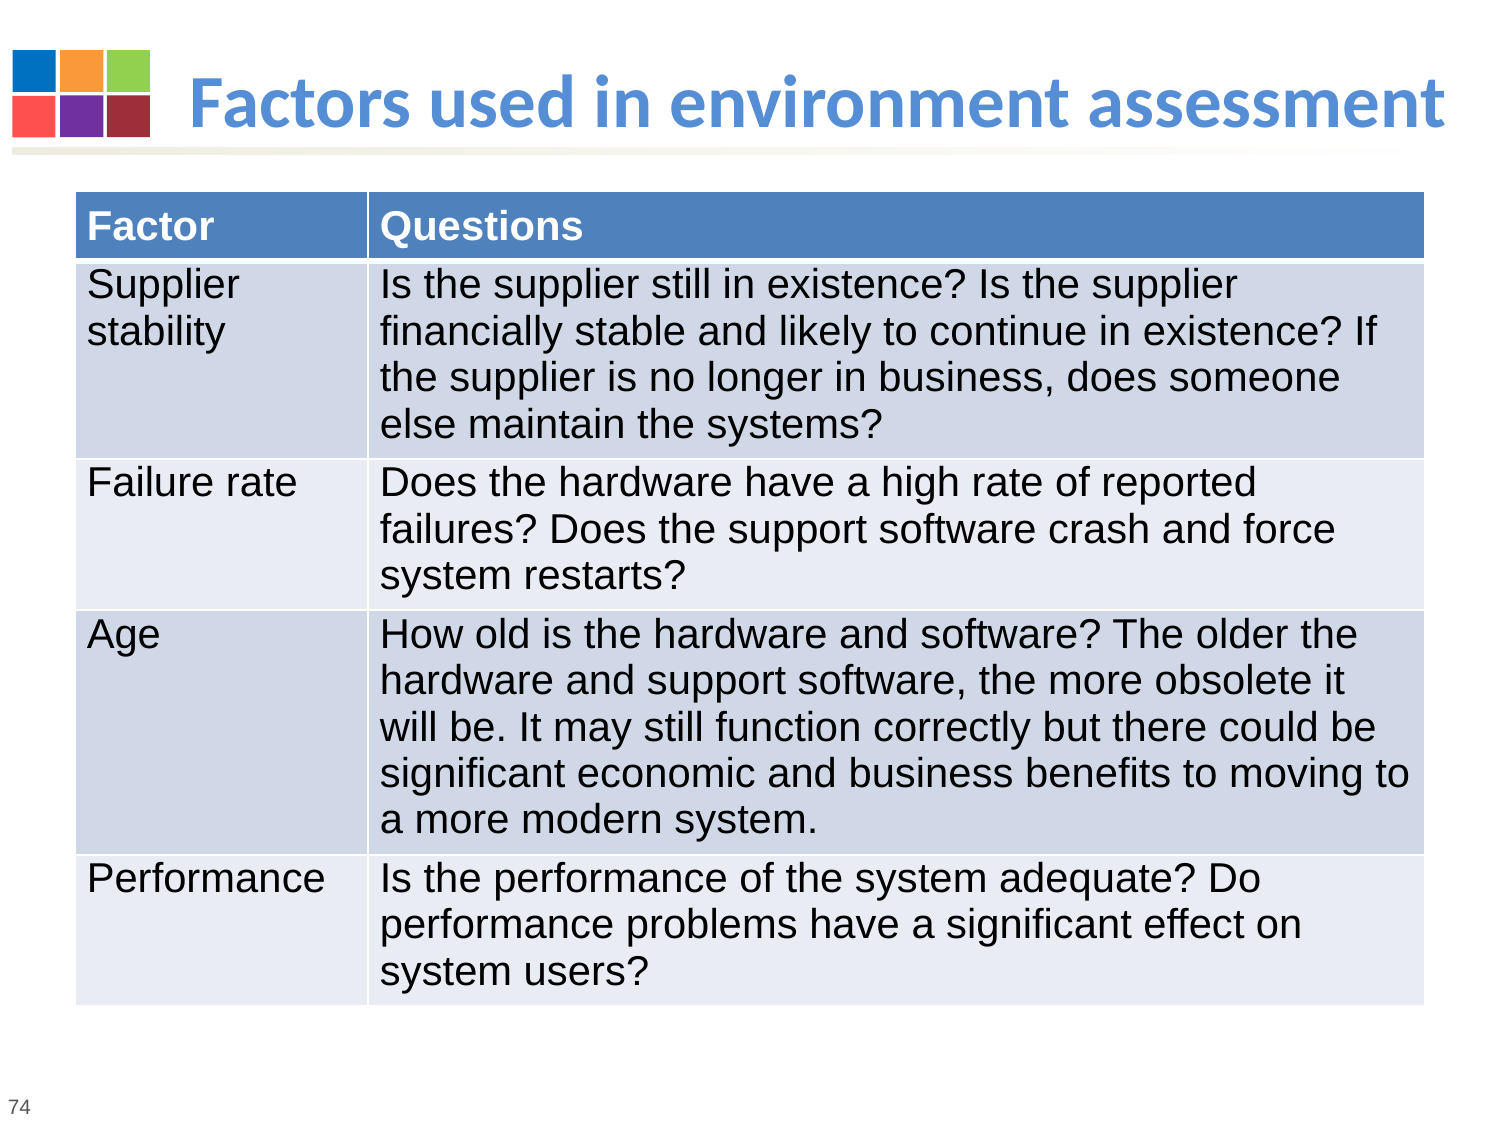

# Factors used in environment assessment
| Factor | Questions |
| --- | --- |
| Supplier stability | Is the supplier still in existence? Is the supplier financially stable and likely to continue in existence? If the supplier is no longer in business, does someone else maintain the systems? |
| Failure rate | Does the hardware have a high rate of reported failures? Does the support software crash and force system restarts? |
| Age | How old is the hardware and software? The older the hardware and support software, the more obsolete it will be. It may still function correctly but there could be significant economic and business benefits to moving to a more modern system. |
| Performance | Is the performance of the system adequate? Do performance problems have a significant effect on system users? |